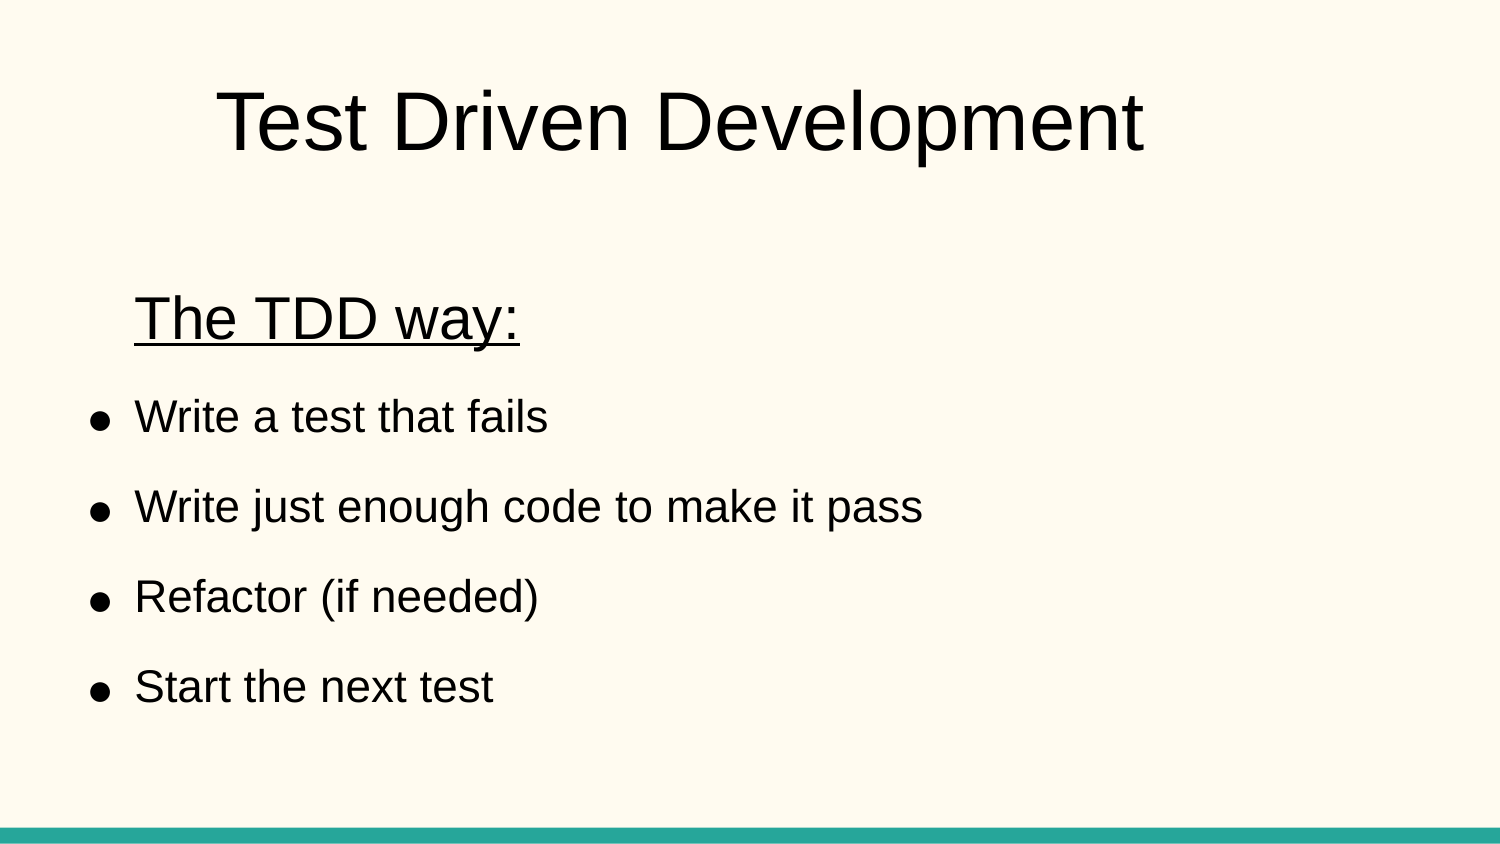

# Test Driven Development
The TDD way:
Write a test that fails
Write just enough code to make it pass
Refactor (if needed)
Start the next test